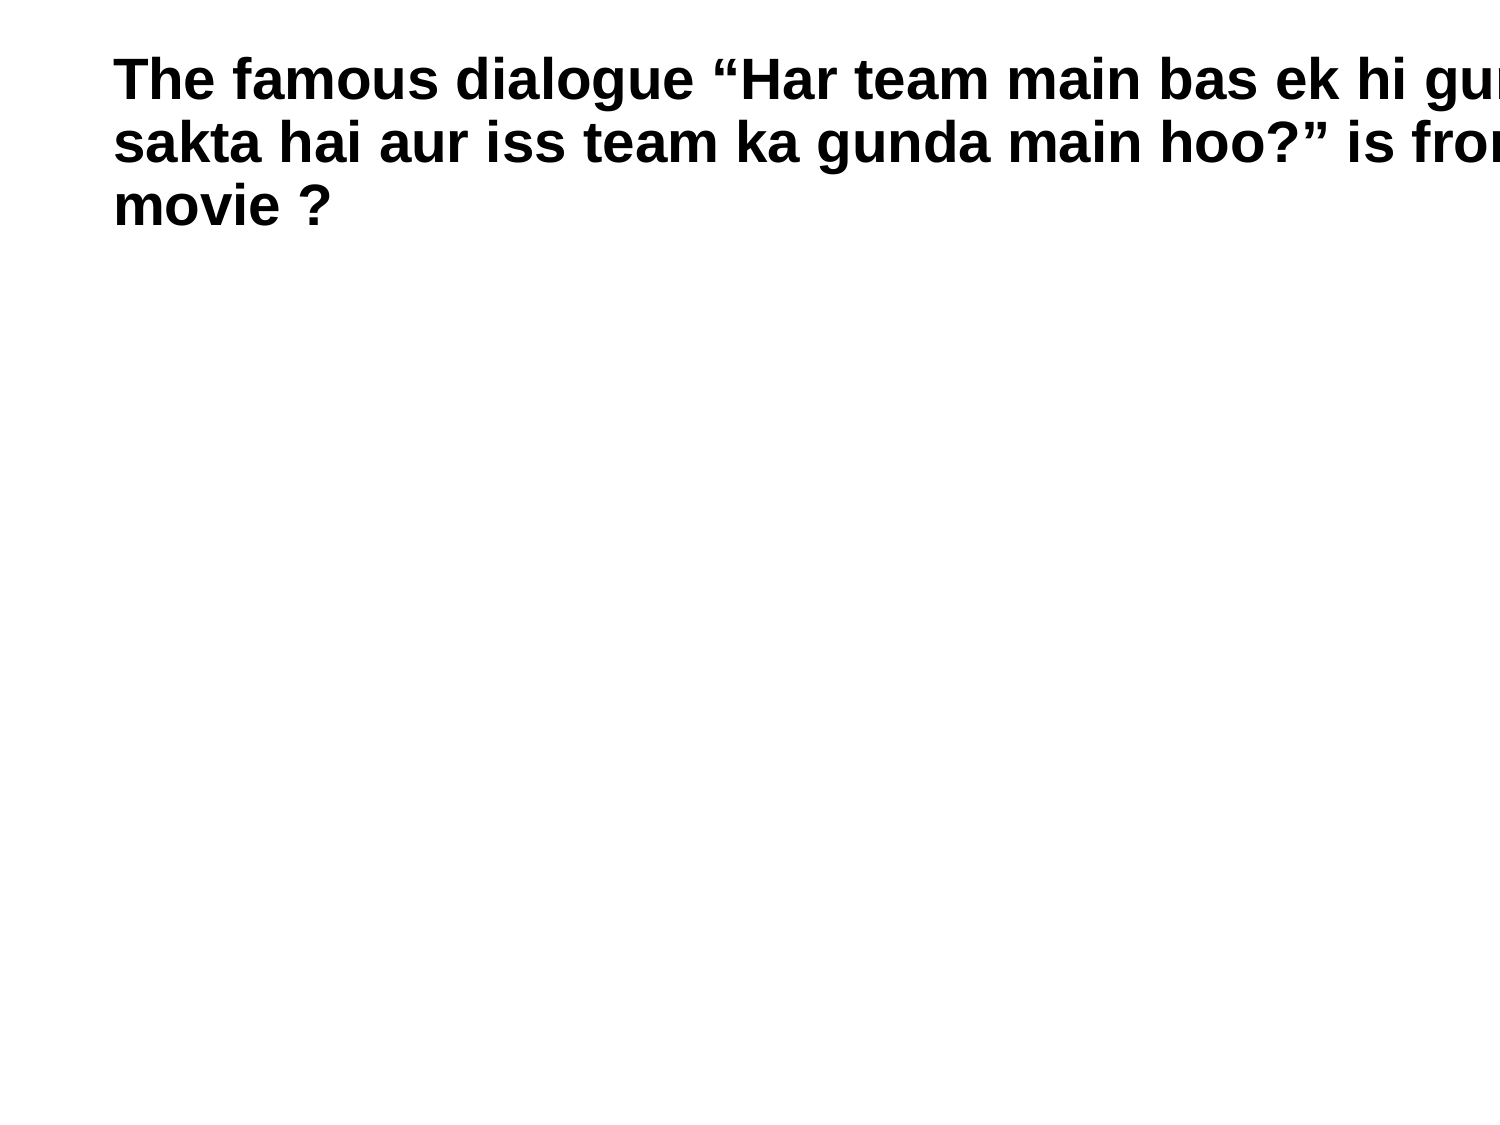

The famous dialogue “Har team main bas ek hi gunda ho sakta hai aur iss team ka gunda main hoo?” is from which movie ?